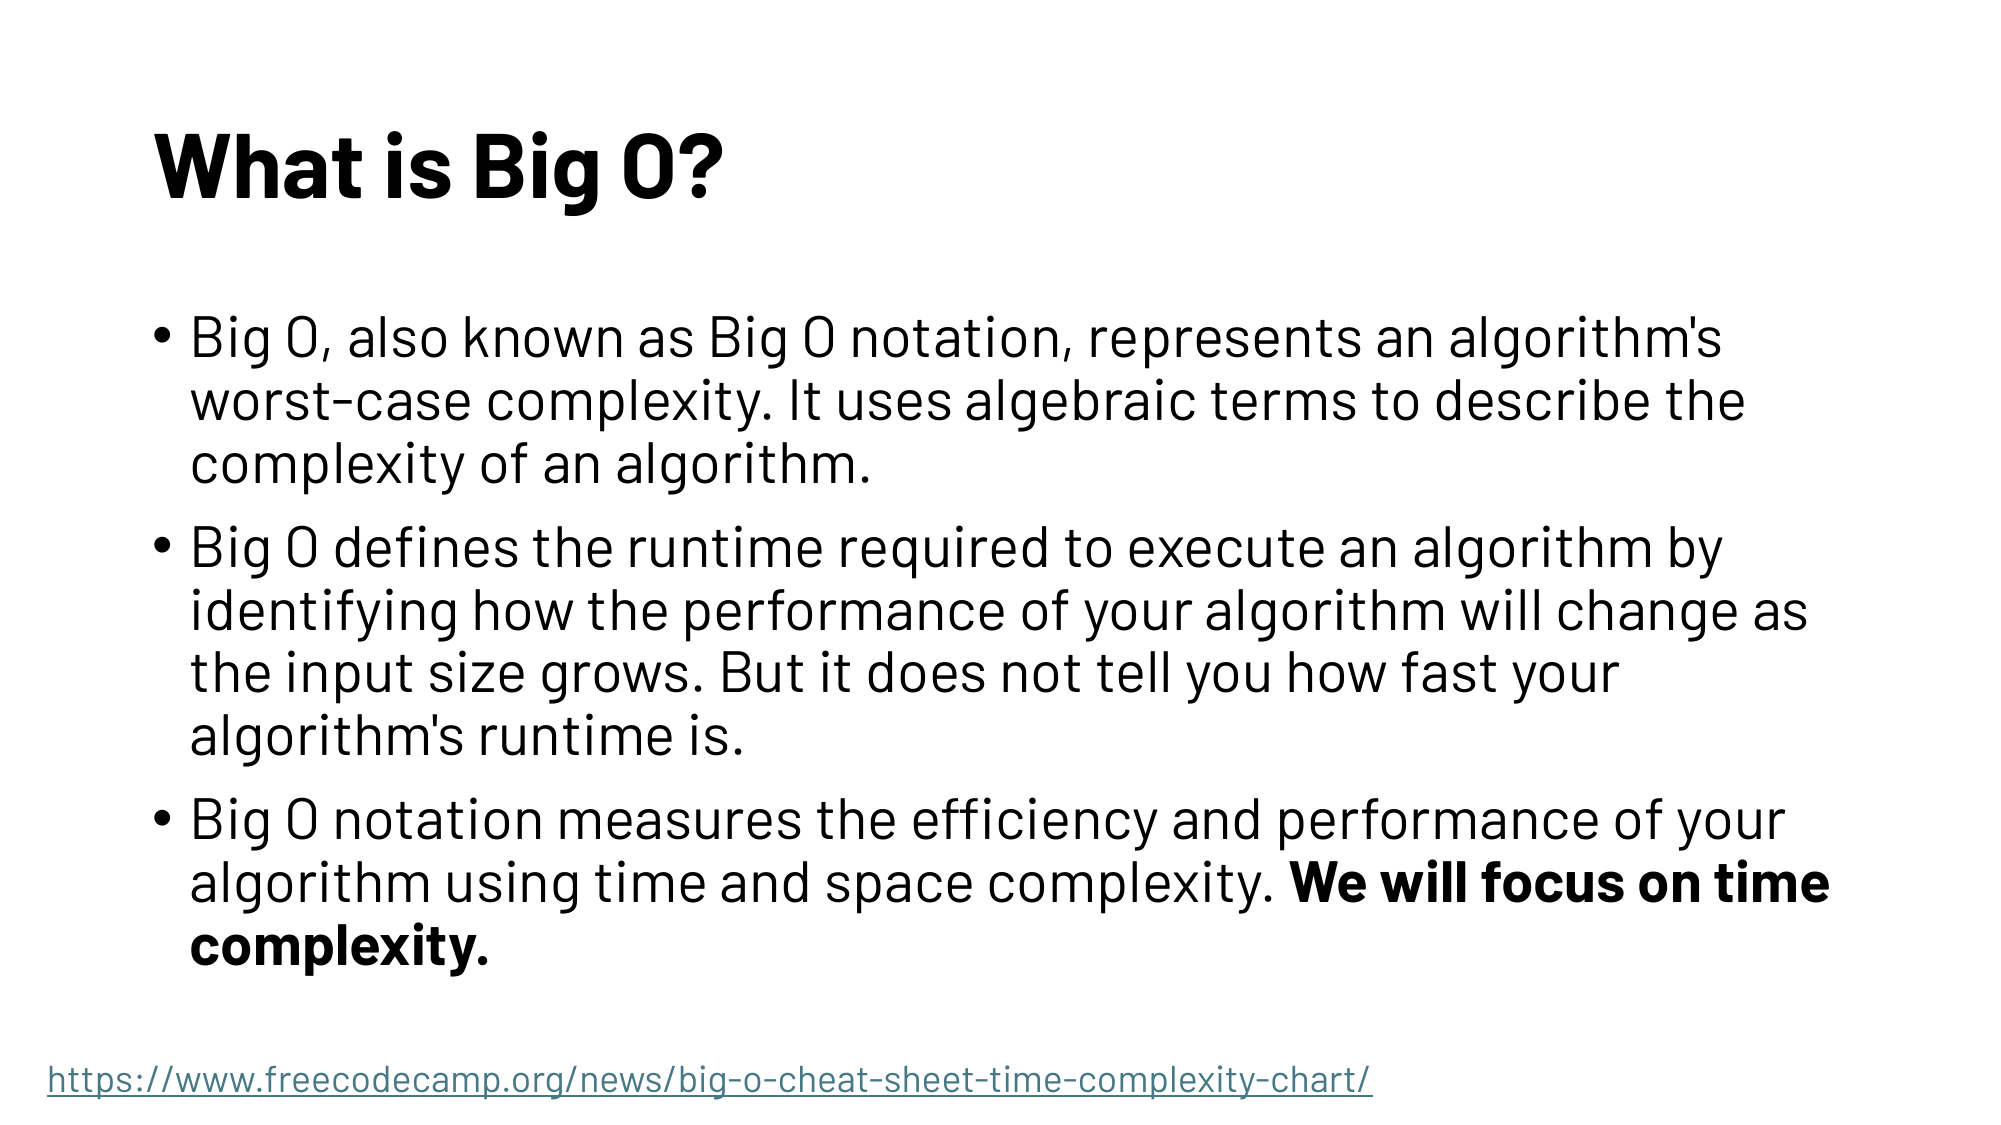

# What is Big O?
Big O, also known as Big O notation, represents an algorithm's worst-case complexity. It uses algebraic terms to describe the complexity of an algorithm.
Big O defines the runtime required to execute an algorithm by identifying how the performance of your algorithm will change as the input size grows. But it does not tell you how fast your algorithm's runtime is.
Big O notation measures the efficiency and performance of your algorithm using time and space complexity. We will focus on time complexity.

https://www.freecodecamp.org/news/big-o-cheat-sheet-time-complexity-chart/